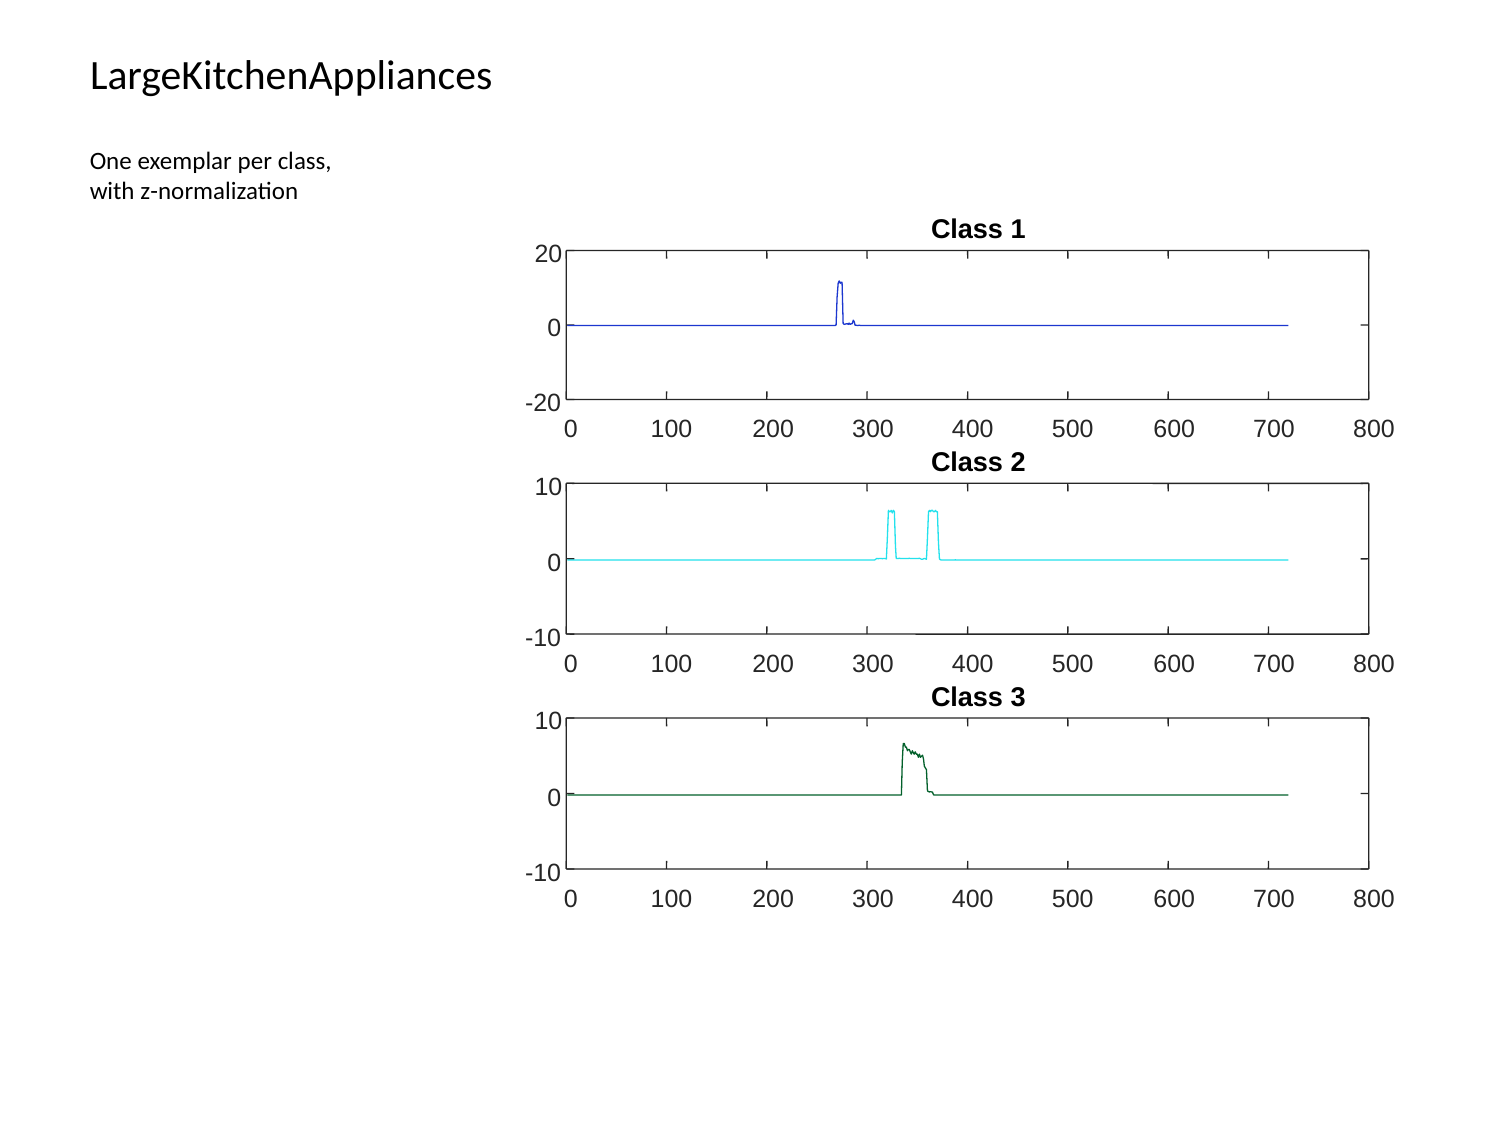

# LargeKitchenAppliances
One exemplar per class, with z-normalization
Class 1
20

0

-20

0
100
200
300
400
500
600
700
800
Class 2
10

0

-10

0
100
200
300
400
500
600
700
800
Class 3
10

0

-10

0
100
200
300
400
500
600
700
800